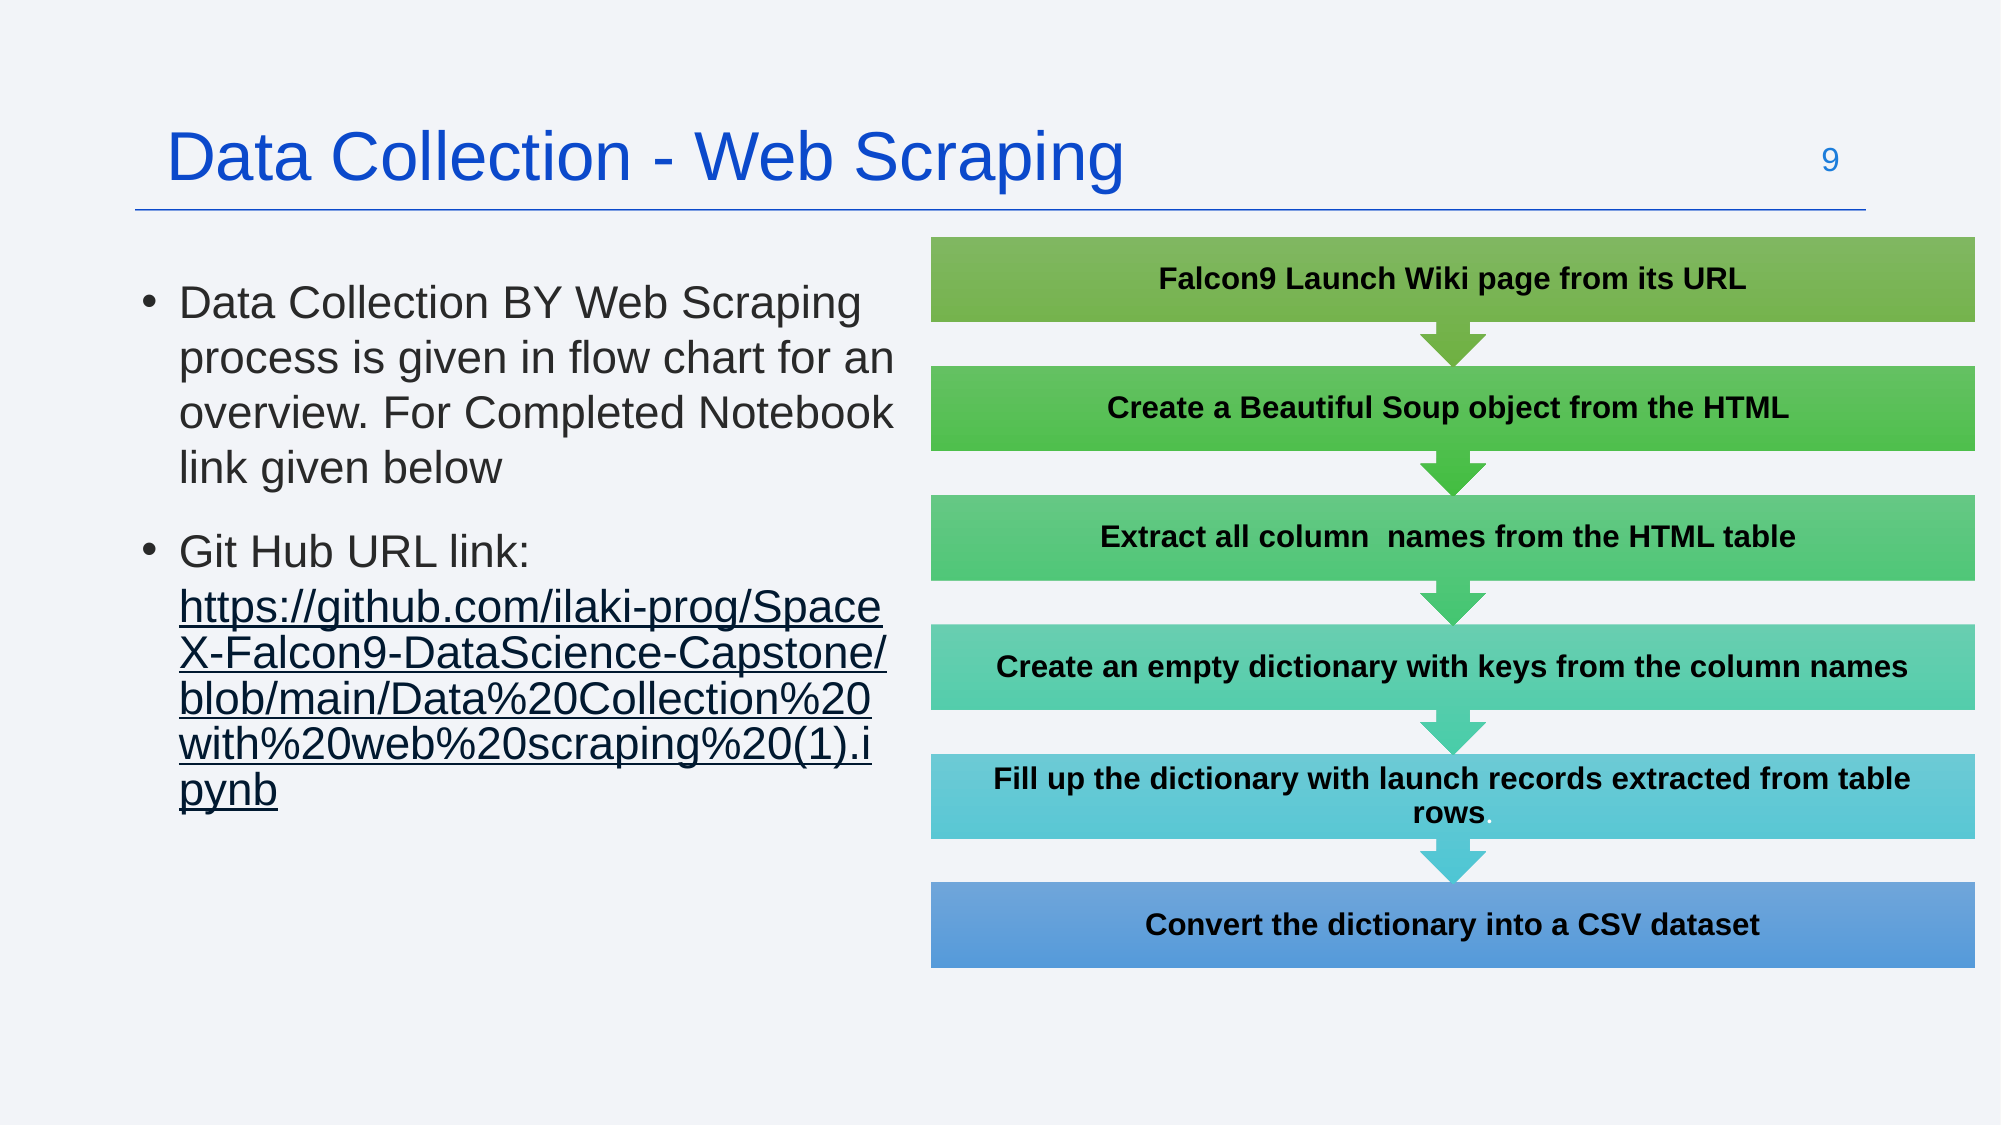

Data Collection - Web Scraping
9
Convert the dictionary into a CSV dataset
Fill up the dictionary with launch records extracted from table rows.
Create an empty dictionary with keys from the column names
Extract all column  names from the HTML table
Create a Beautiful Soup object from the HTML
Falcon9 Launch Wiki page from its URL
Data Collection BY Web Scraping process is given in flow chart for an overview. For Completed Notebook link given below
Git Hub URL link: https://github.com/ilaki-prog/SpaceX-Falcon9-DataScience-Capstone/blob/main/Data%20Collection%20with%20web%20scraping%20(1).ipynb